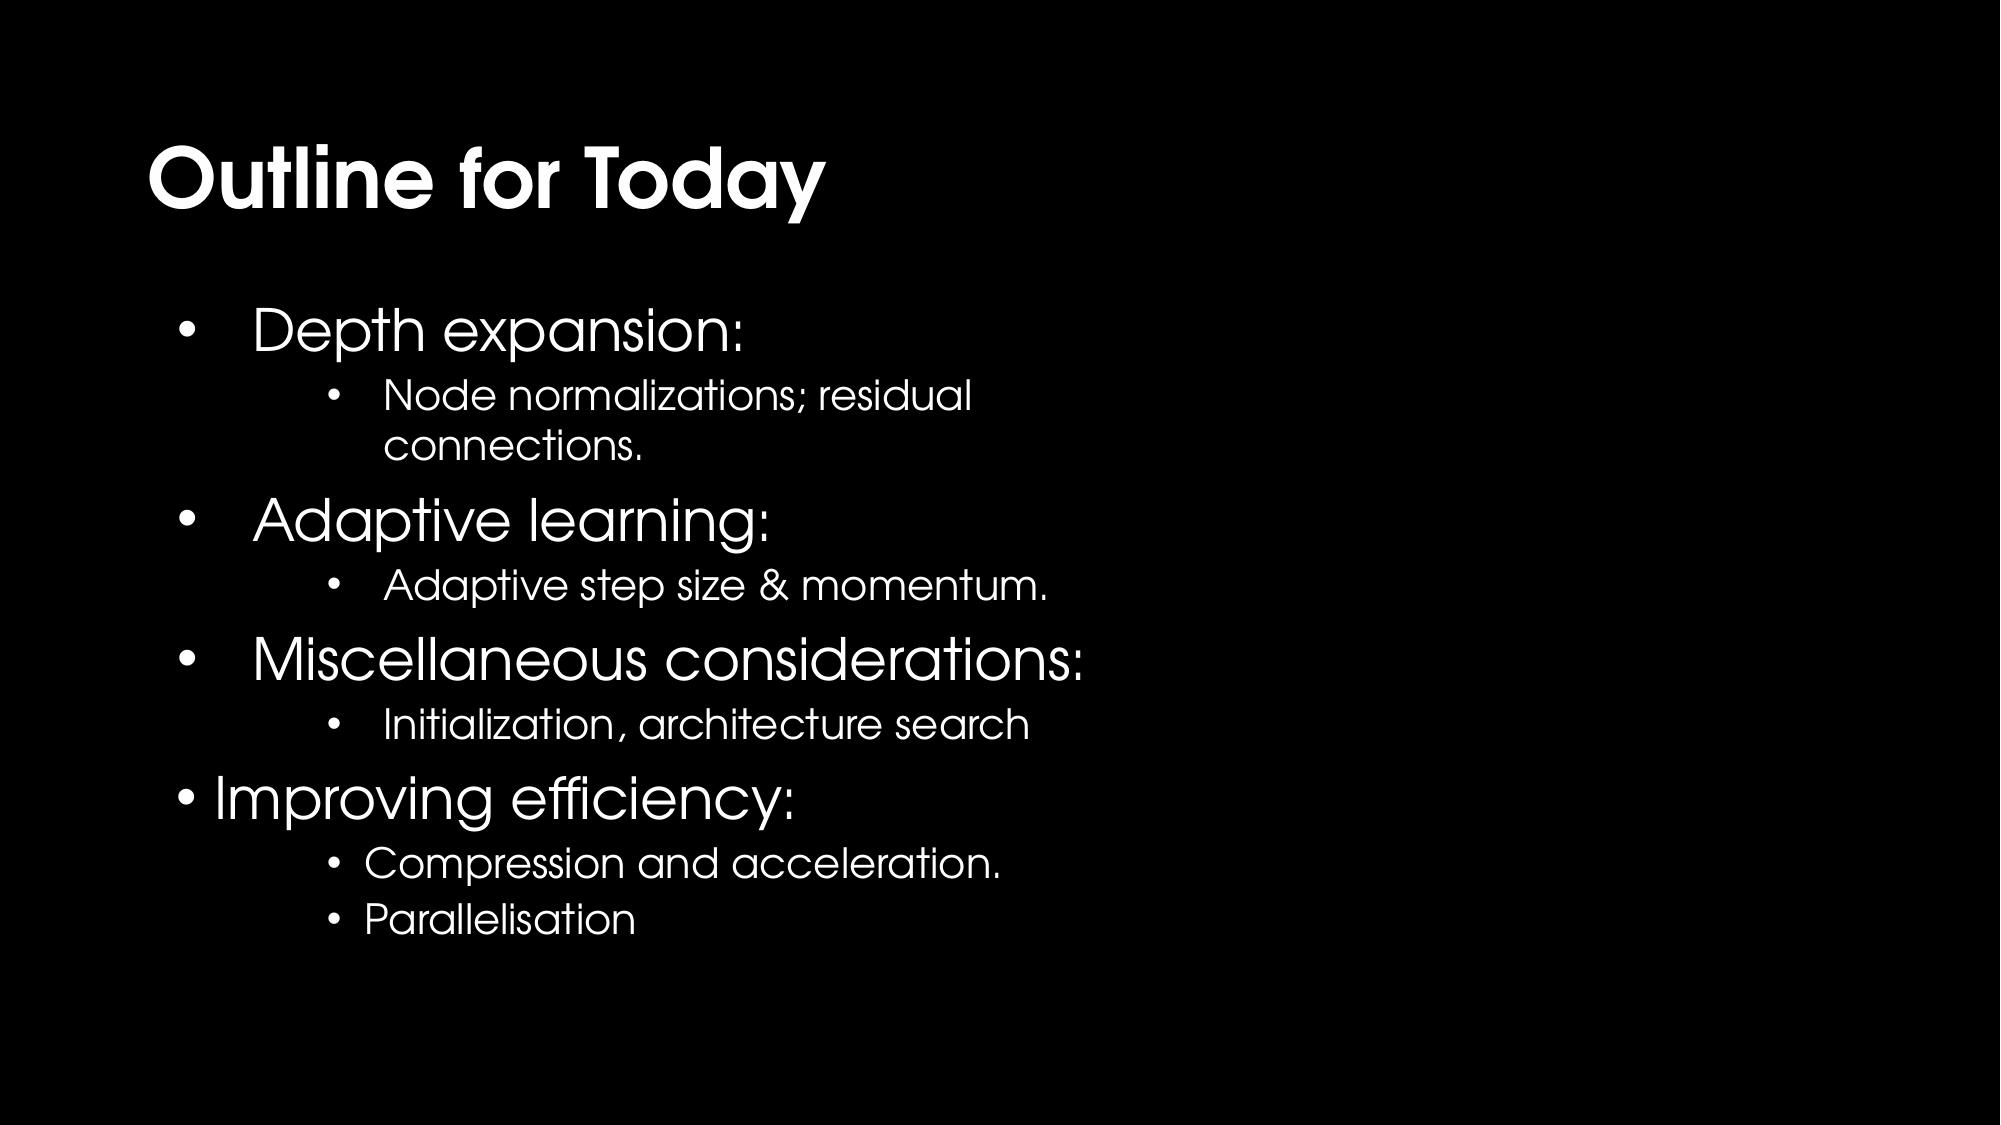

# Outline for Today
Depth expansion:
Node normalizations; residual connections.
Adaptive learning:
Adaptive step size & momentum.
Miscellaneous considerations:
Initialization, architecture search
Improving efficiency:
Compression and acceleration.
Parallelisation